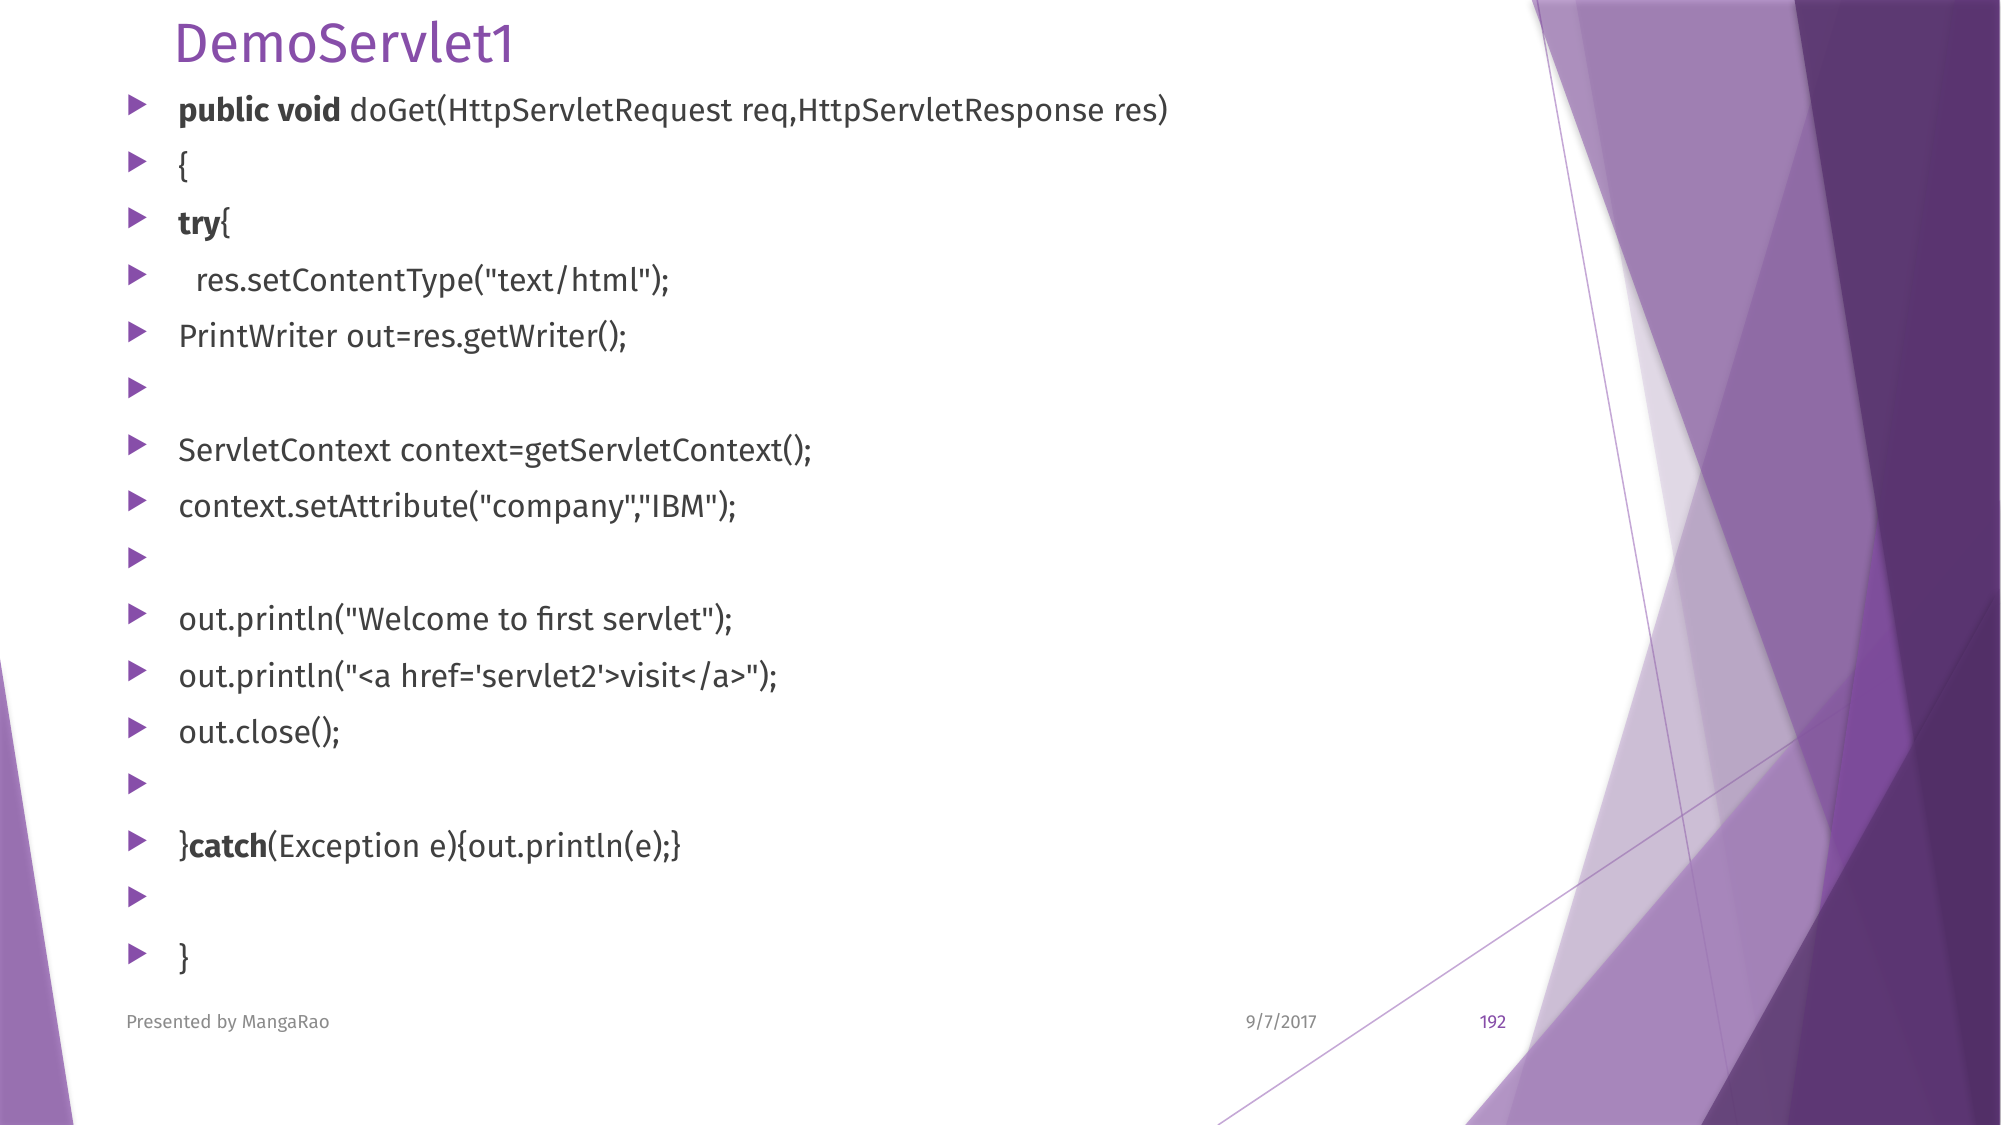

# DemoServlet1
public void doGet(HttpServletRequest req,HttpServletResponse res)
{
try{
  res.setContentType("text/html");
PrintWriter out=res.getWriter();

ServletContext context=getServletContext();
context.setAttribute("company","IBM");

out.println("Welcome to first servlet");
out.println("<a href='servlet2'>visit</a>");
out.close();

}catch(Exception e){out.println(e);}

}

Presented by MangaRao
9/7/2017
192